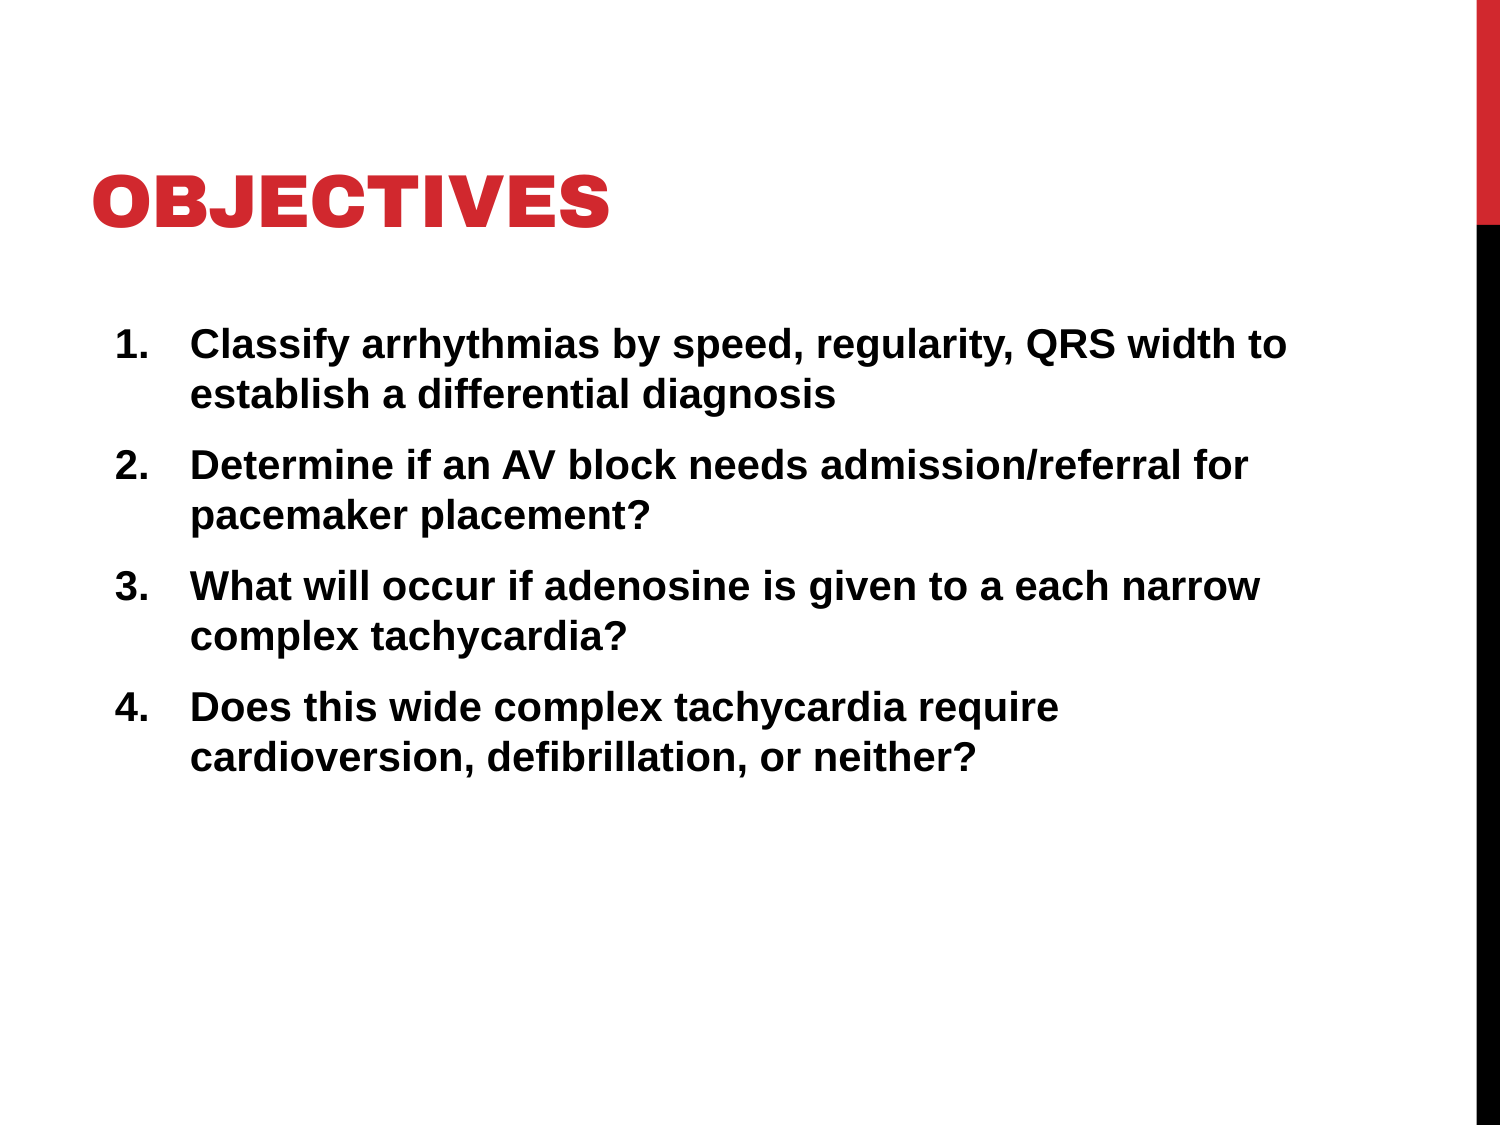

# Objectives

Classify arrhythmias by speed, regularity, QRS width to establish a differential diagnosis
Determine if an AV block needs admission/referral for pacemaker placement?
What will occur if adenosine is given to a each narrow complex tachycardia?
Does this wide complex tachycardia require cardioversion, defibrillation, or neither?